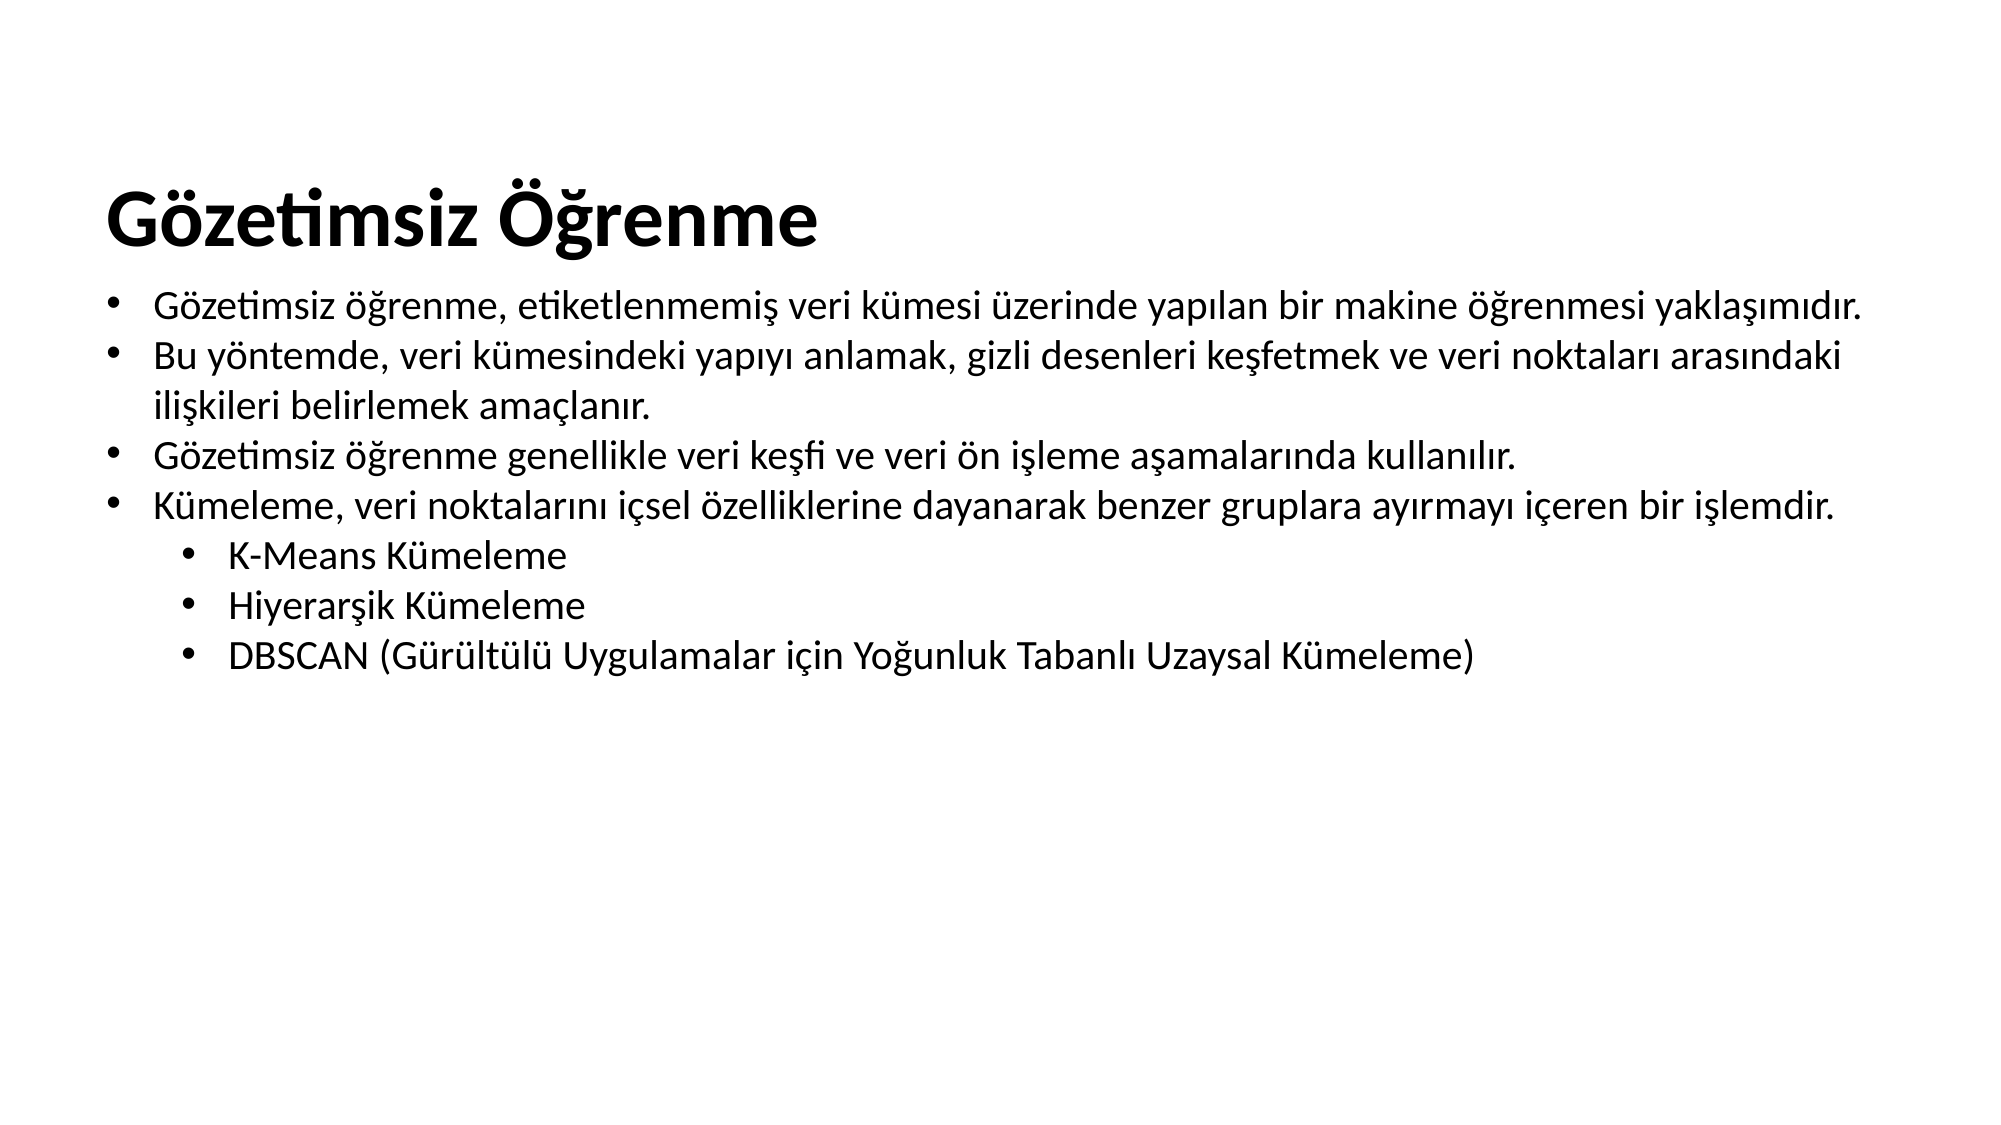

# Gözetimsiz Öğrenme

Gözetimsiz öğrenme, etiketlenmemiş veri kümesi üzerinde yapılan bir makine öğrenmesi yaklaşımıdır.
Bu yöntemde, veri kümesindeki yapıyı anlamak, gizli desenleri keşfetmek ve veri noktaları arasındaki ilişkileri belirlemek amaçlanır.
Gözetimsiz öğrenme genellikle veri keşfi ve veri ön işleme aşamalarında kullanılır.
Kümeleme, veri noktalarını içsel özelliklerine dayanarak benzer gruplara ayırmayı içeren bir işlemdir.
K-Means Kümeleme
Hiyerarşik Kümeleme
DBSCAN (Gürültülü Uygulamalar için Yoğunluk Tabanlı Uzaysal Kümeleme)